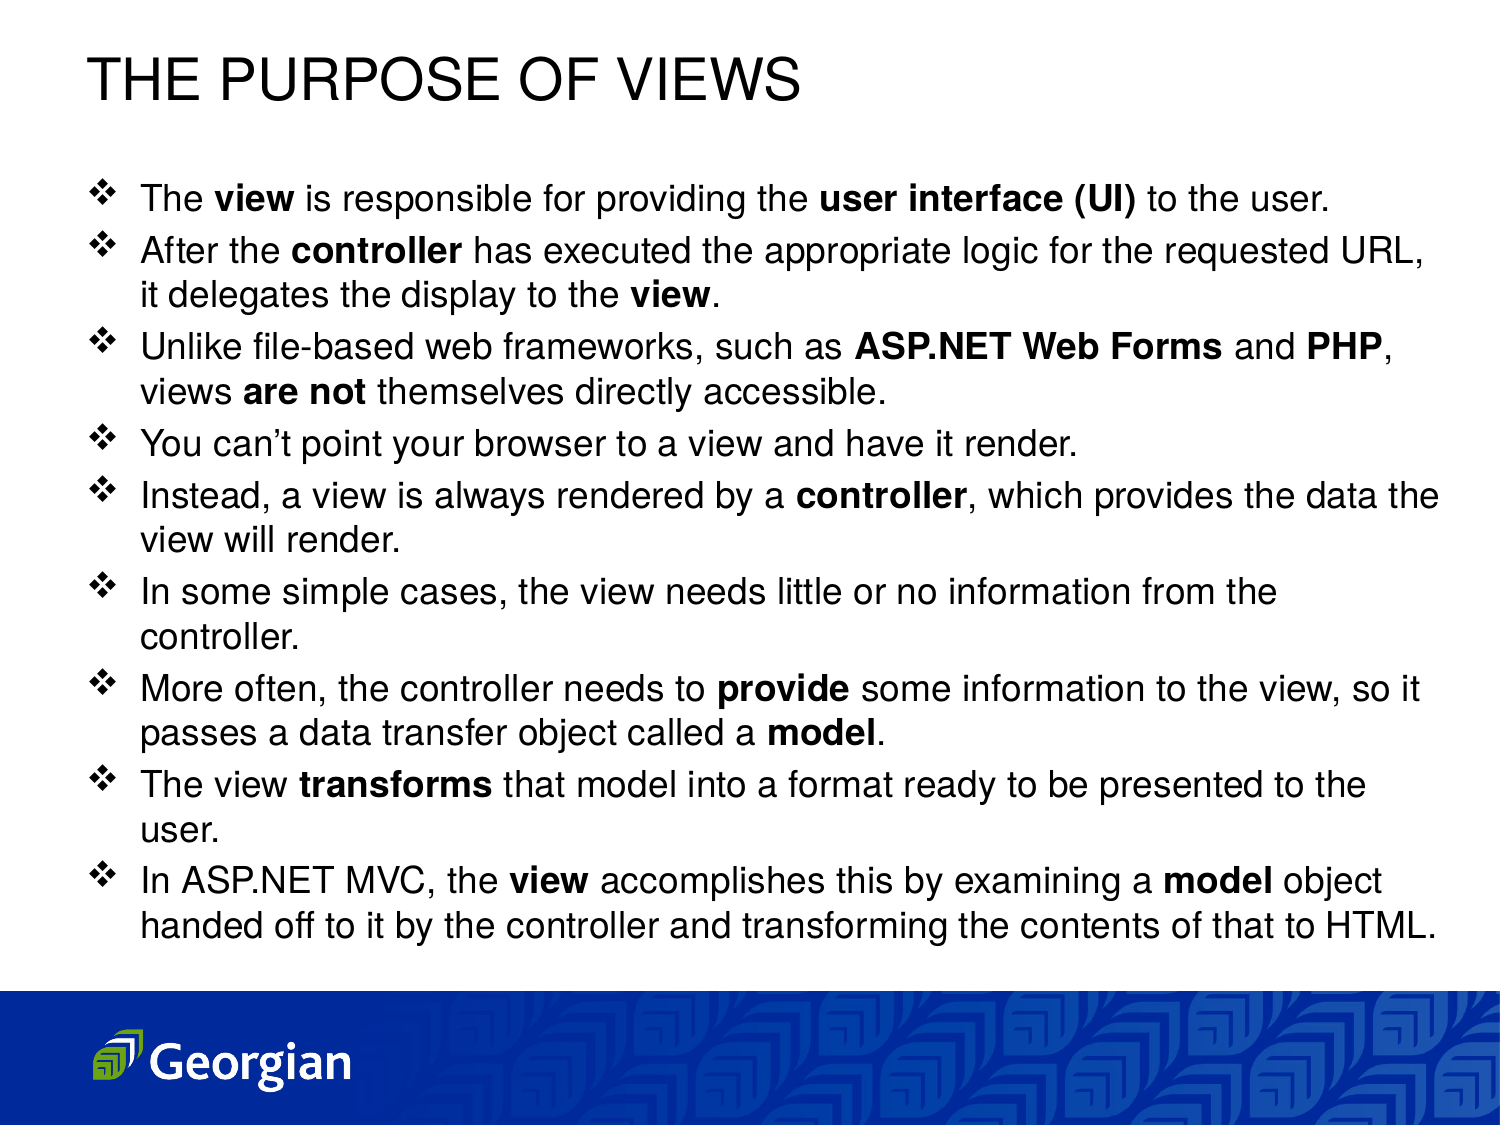

THE PURPOSE OF VIEWS
The view is responsible for providing the user interface (UI) to the user.
After the controller has executed the appropriate logic for the requested URL, it delegates the display to the view.
Unlike file-based web frameworks, such as ASP.NET Web Forms and PHP, views are not themselves directly accessible.
You can’t point your browser to a view and have it render.
Instead, a view is always rendered by a controller, which provides the data the view will render.
In some simple cases, the view needs little or no information from the controller.
More often, the controller needs to provide some information to the view, so it passes a data transfer object called a model.
The view transforms that model into a format ready to be presented to the user.
In ASP.NET MVC, the view accomplishes this by examining a model object handed off to it by the controller and transforming the contents of that to HTML.